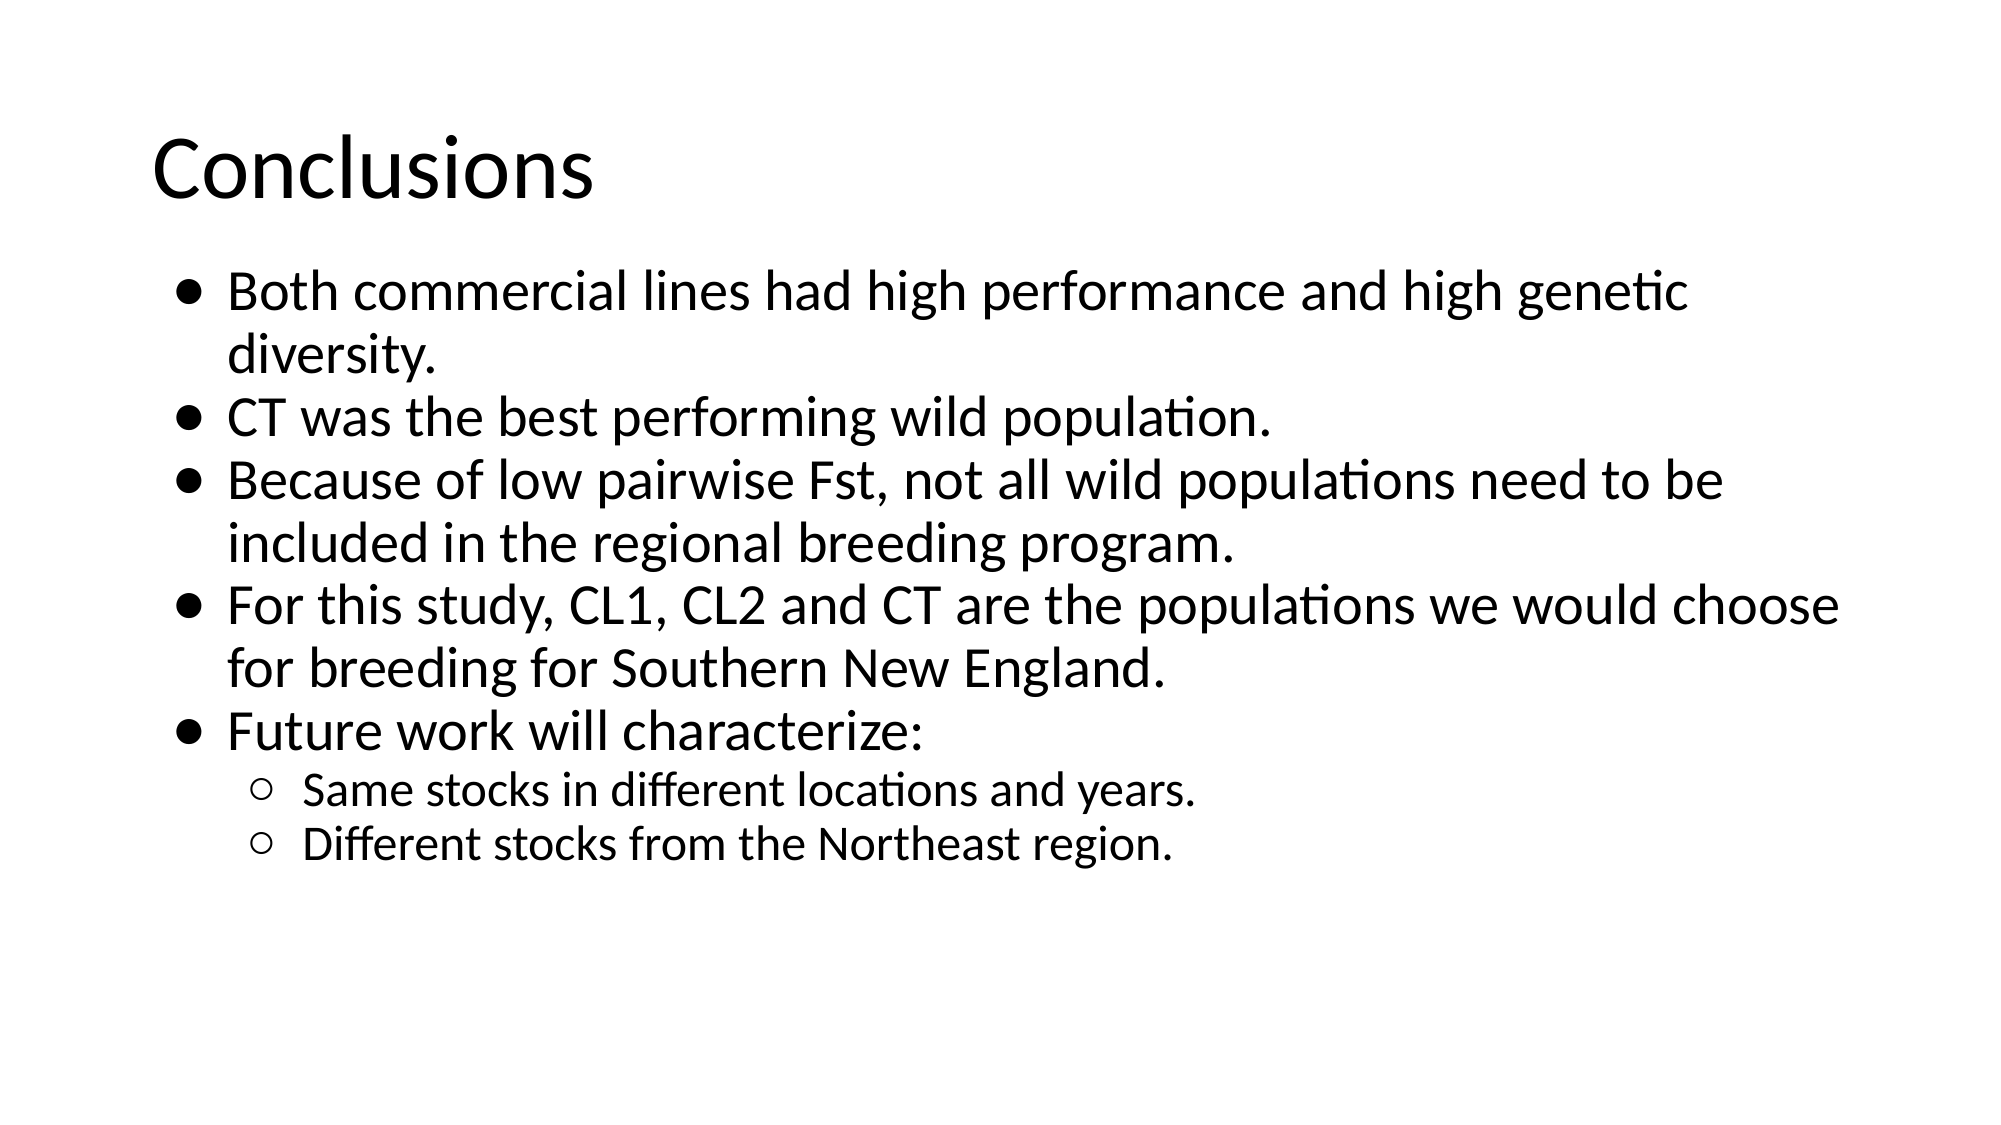

# Conclusions
Both commercial lines had high performance and high genetic diversity.
CT was the best performing wild population.
Because of low pairwise Fst, not all wild populations need to be included in the regional breeding program.
For this study, CL1, CL2 and CT are the populations we would choose for breeding for Southern New England.
Future work will characterize:
Same stocks in different locations and years.
Different stocks from the Northeast region.